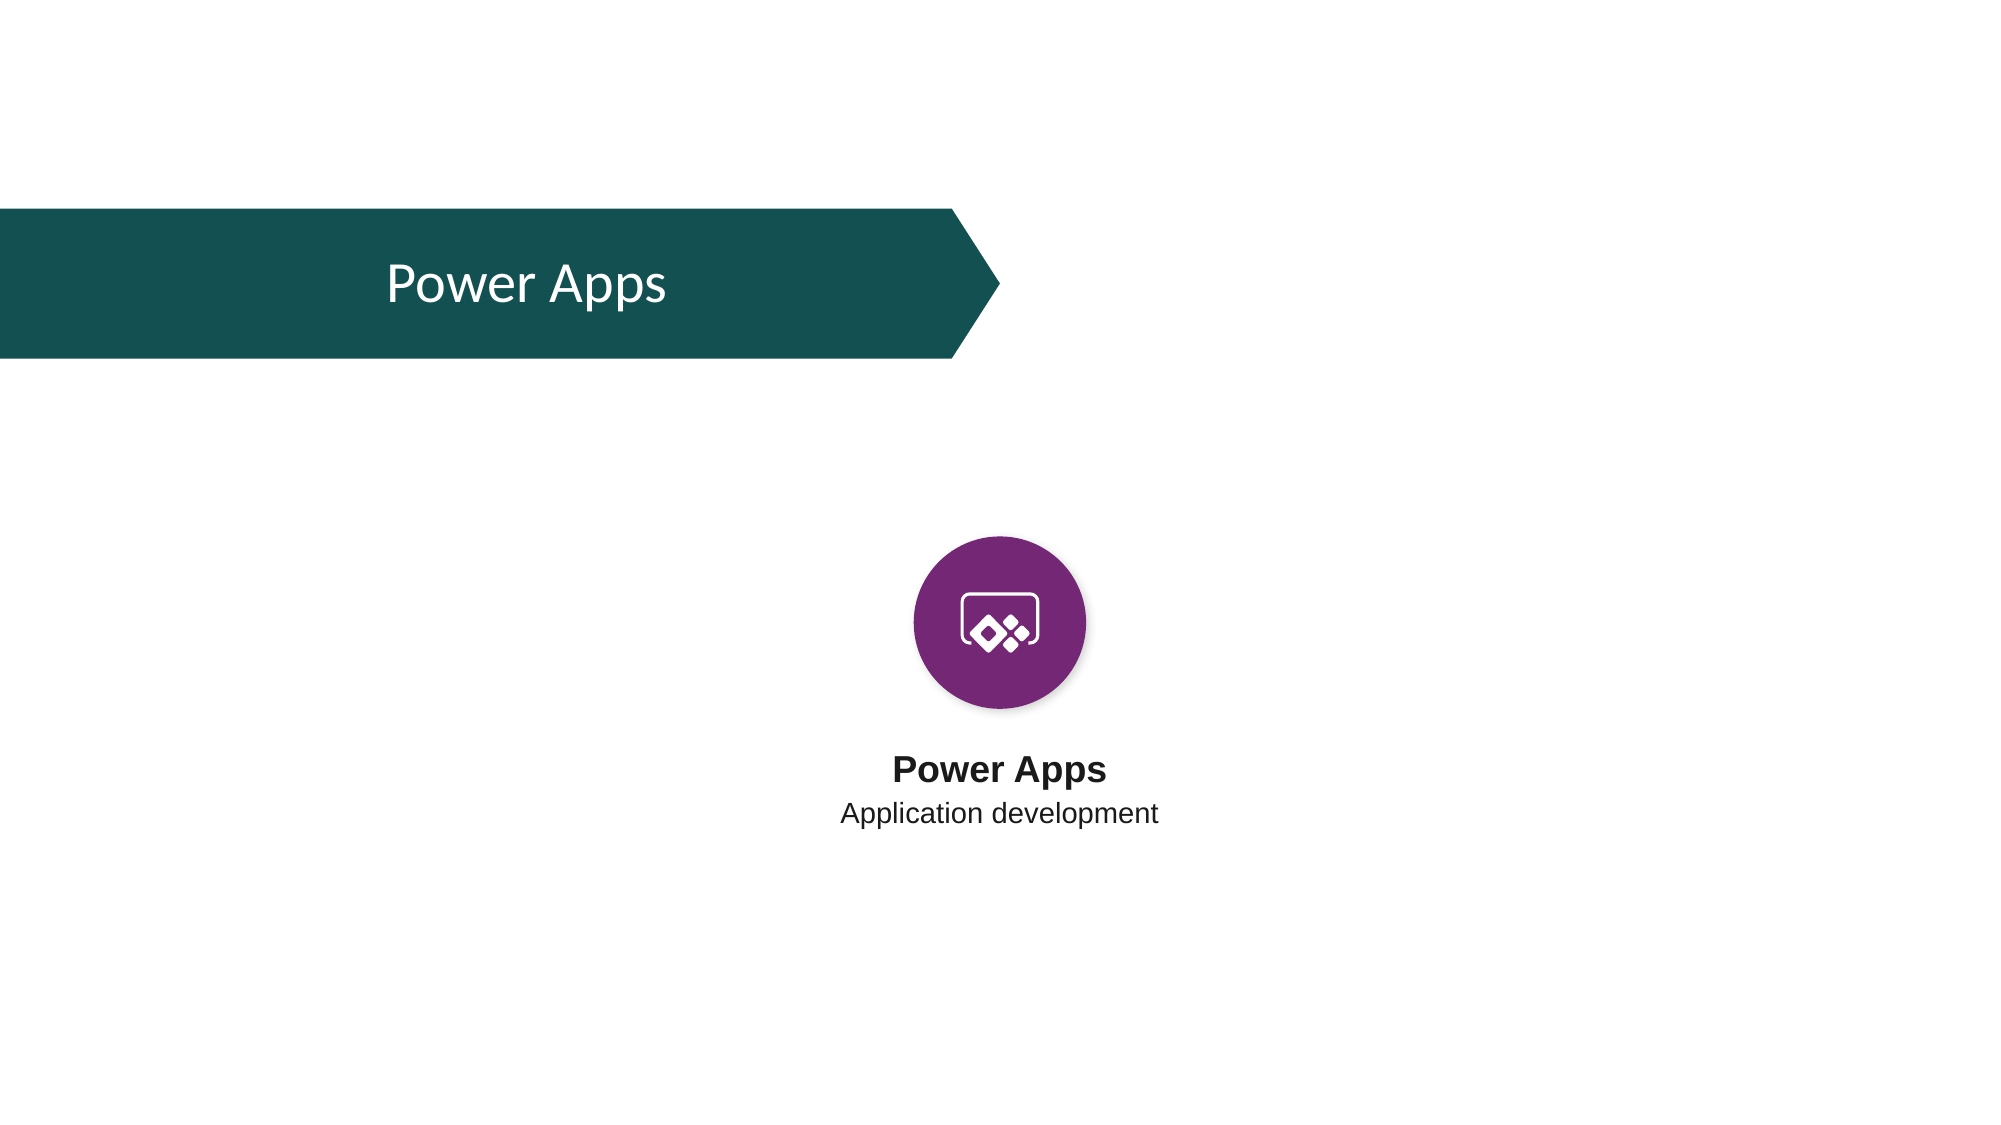

# Power Apps

Power Apps
Application development